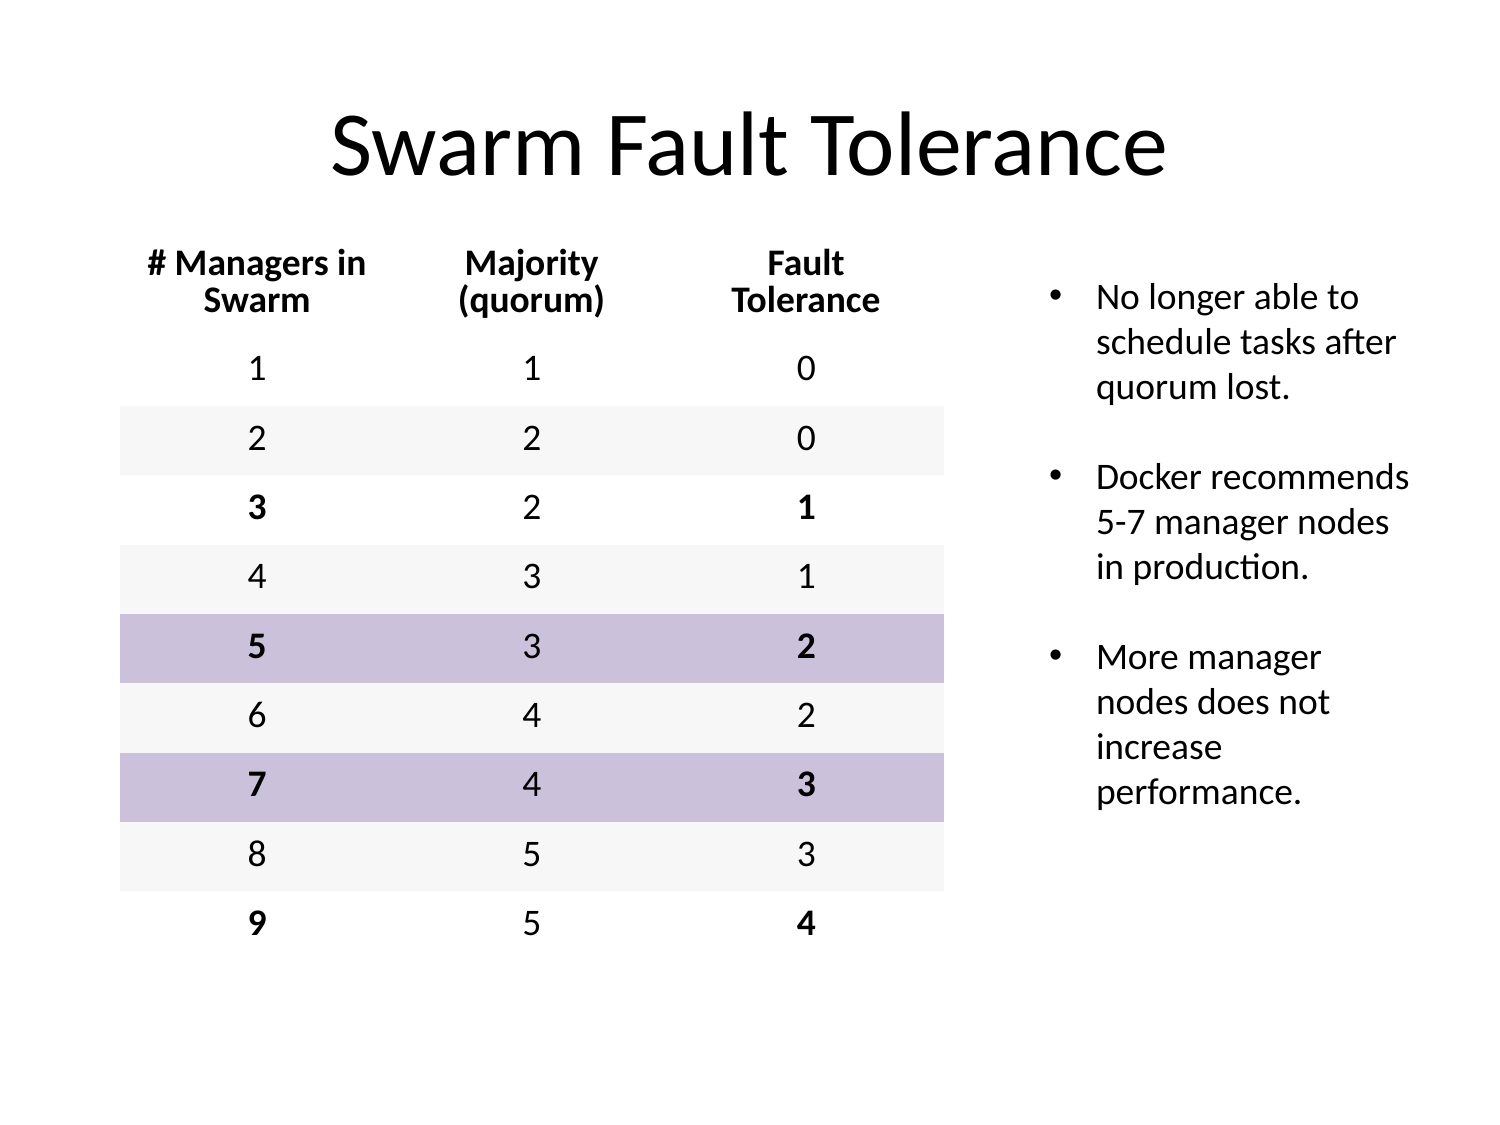

# Swarm Fault Tolerance
| # Managers in Swarm | Majority (quorum) | Fault Tolerance |
| --- | --- | --- |
| 1 | 1 | 0 |
| 2 | 2 | 0 |
| 3 | 2 | 1 |
| 4 | 3 | 1 |
| 5 | 3 | 2 |
| 6 | 4 | 2 |
| 7 | 4 | 3 |
| 8 | 5 | 3 |
| 9 | 5 | 4 |
No longer able to schedule tasks after quorum lost.

Docker recommends 5-7 manager nodes in production.

More manager nodes does not increase performance.